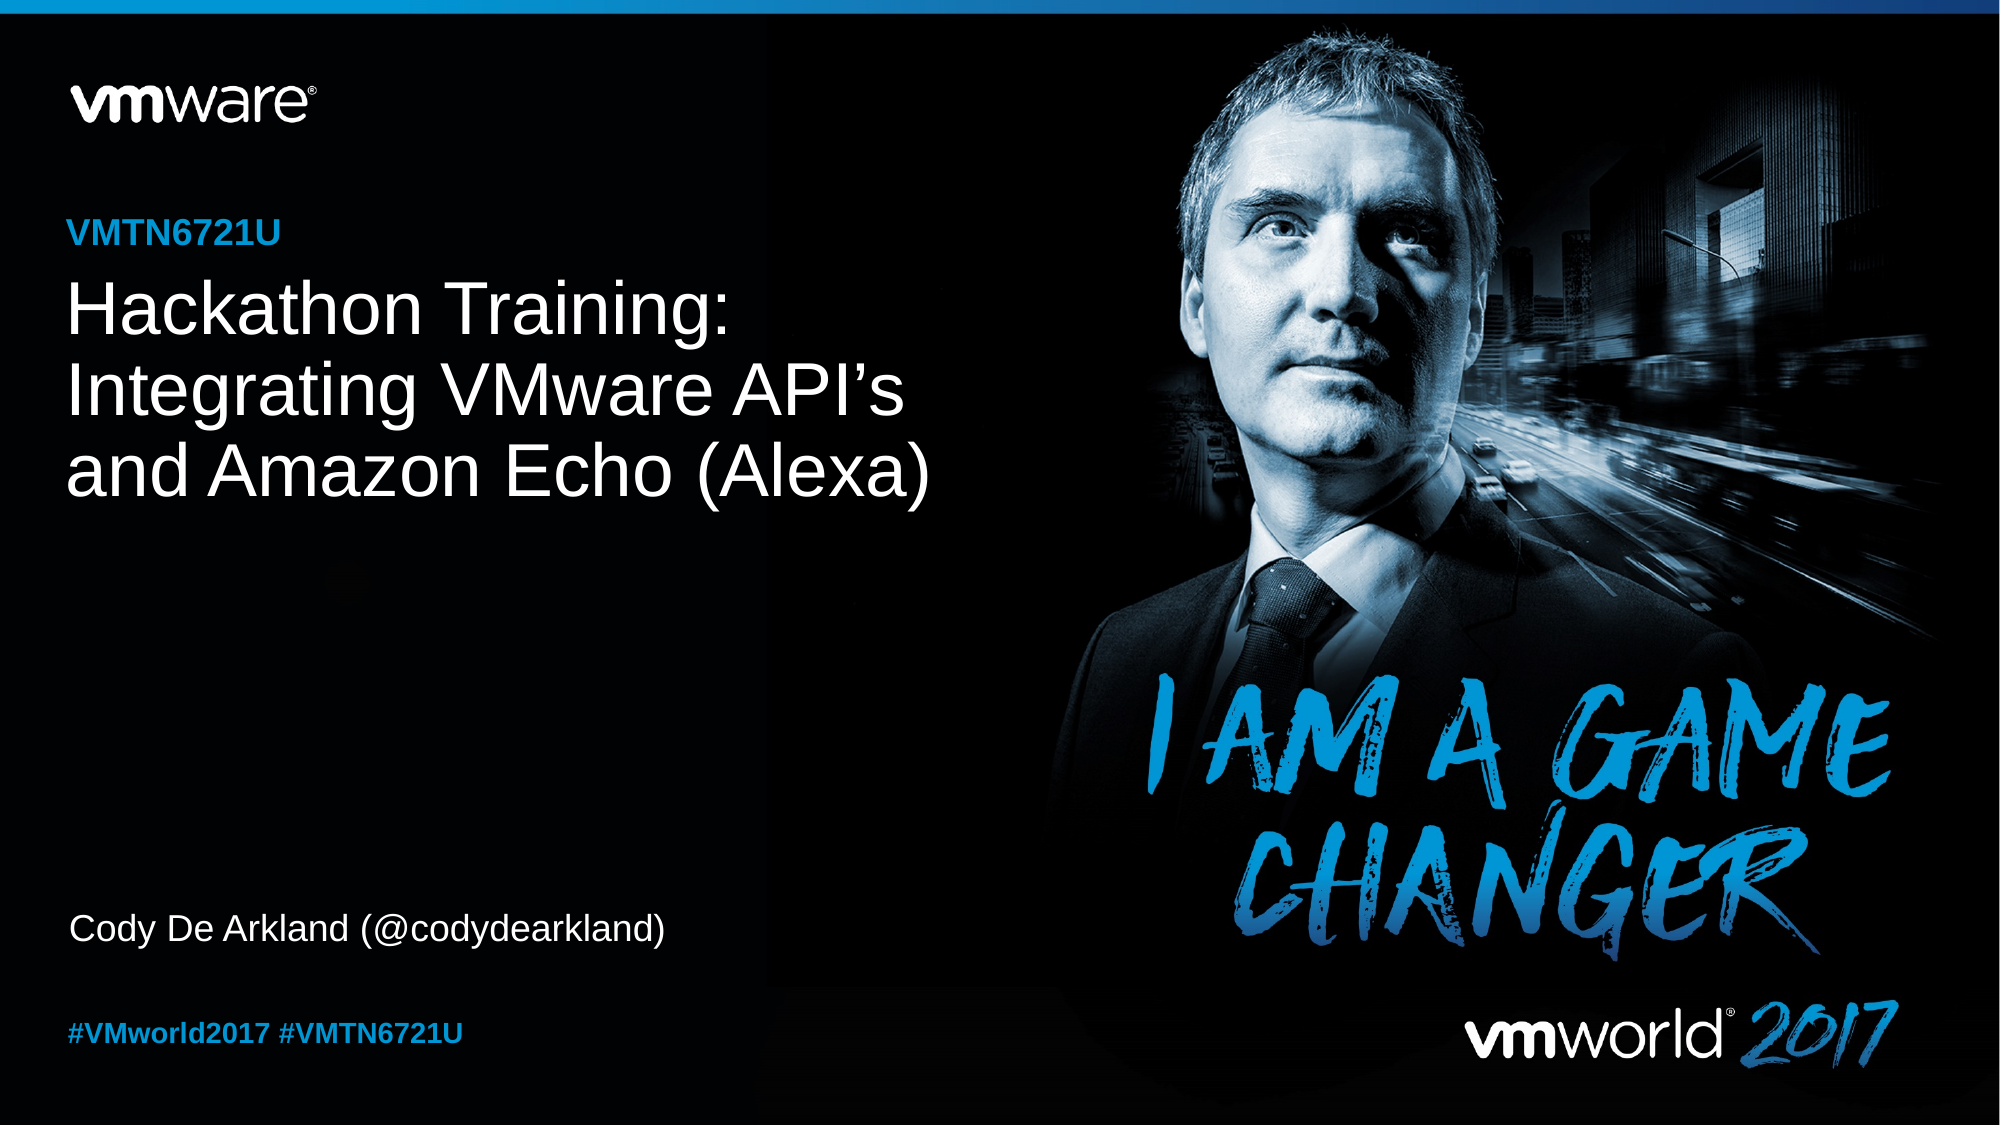

VMTN6721U
# Hackathon Training: Integrating VMware API’s and Amazon Echo (Alexa)
Cody De Arkland (@codydearkland)
#VMworld2017 #VMTN6721U